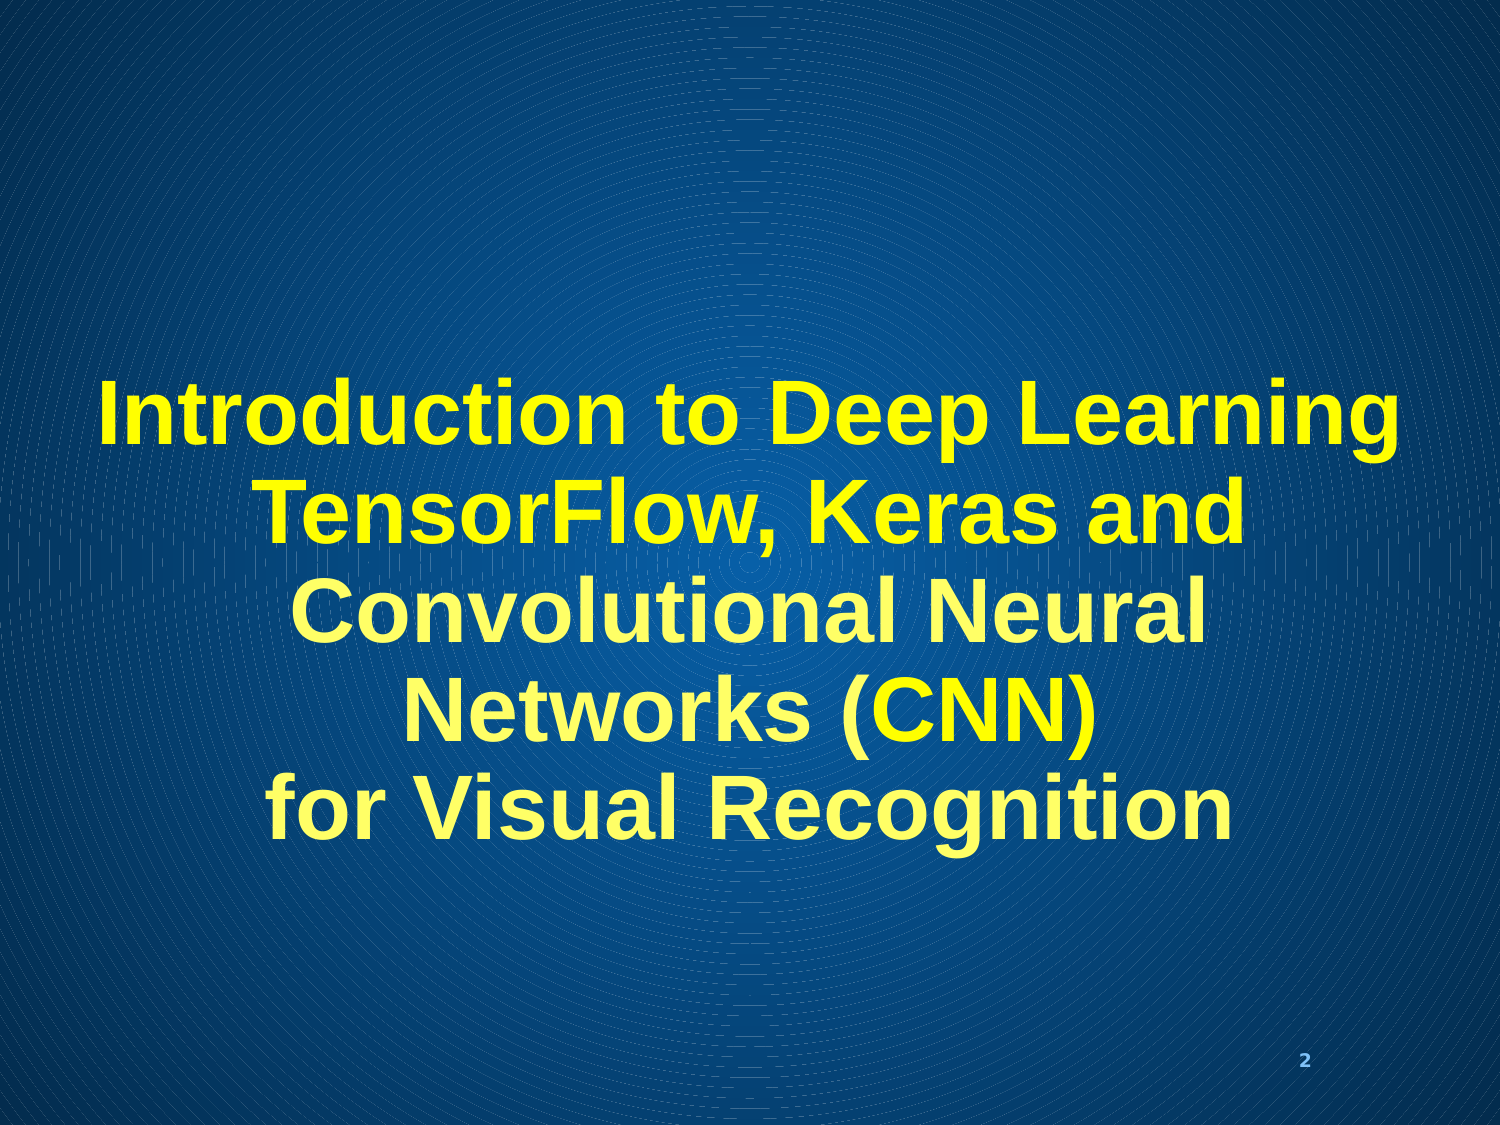

# Introduction to Deep Learning TensorFlow, Keras and Convolutional Neural Networks (CNN) for Visual Recognition